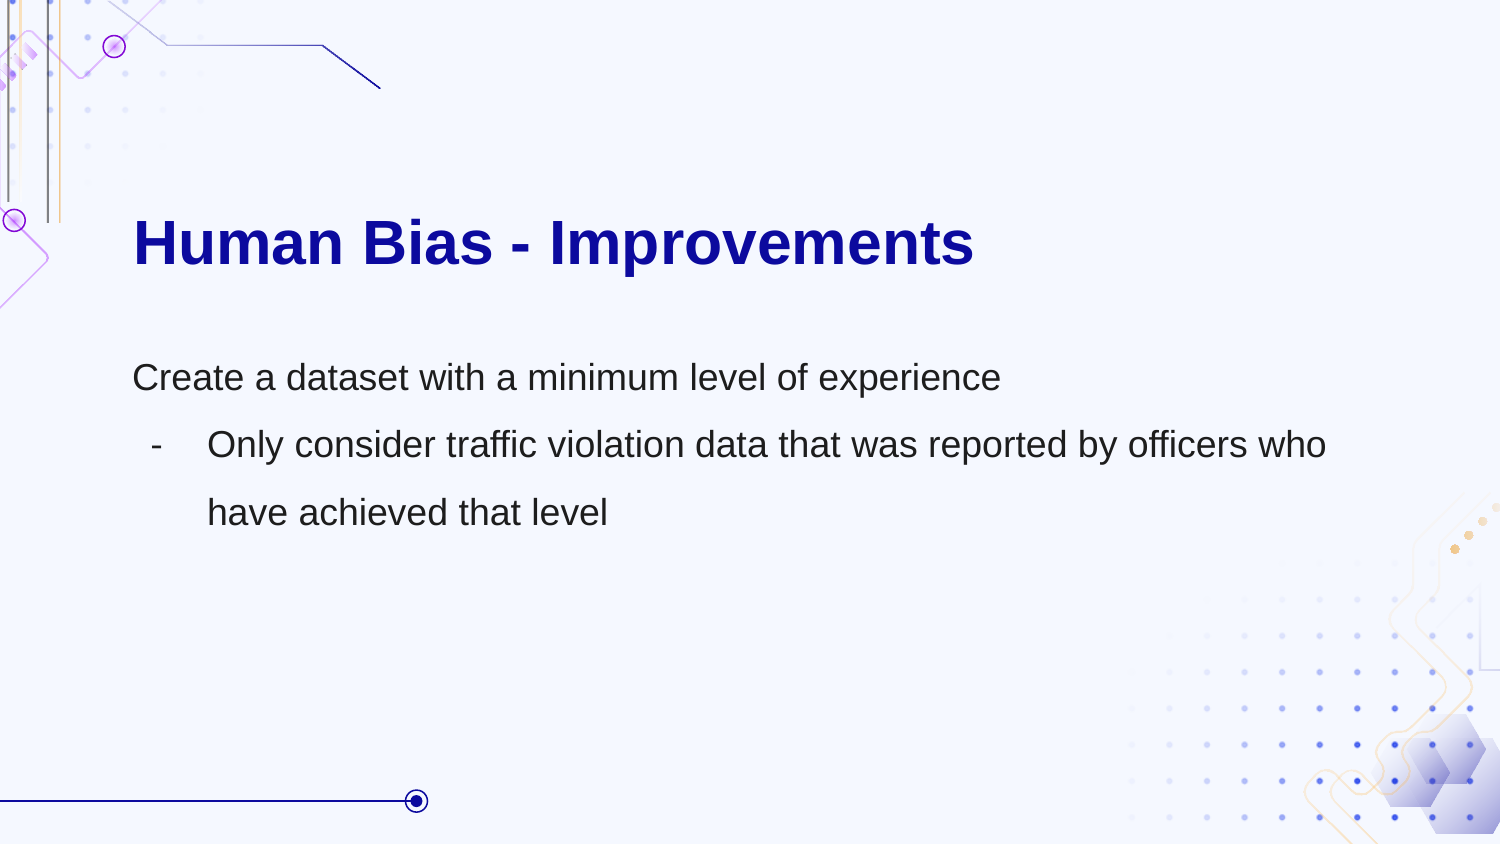

# Human Bias - Improvements
Create a dataset with a minimum level of experience
Only consider traffic violation data that was reported by officers who have achieved that level